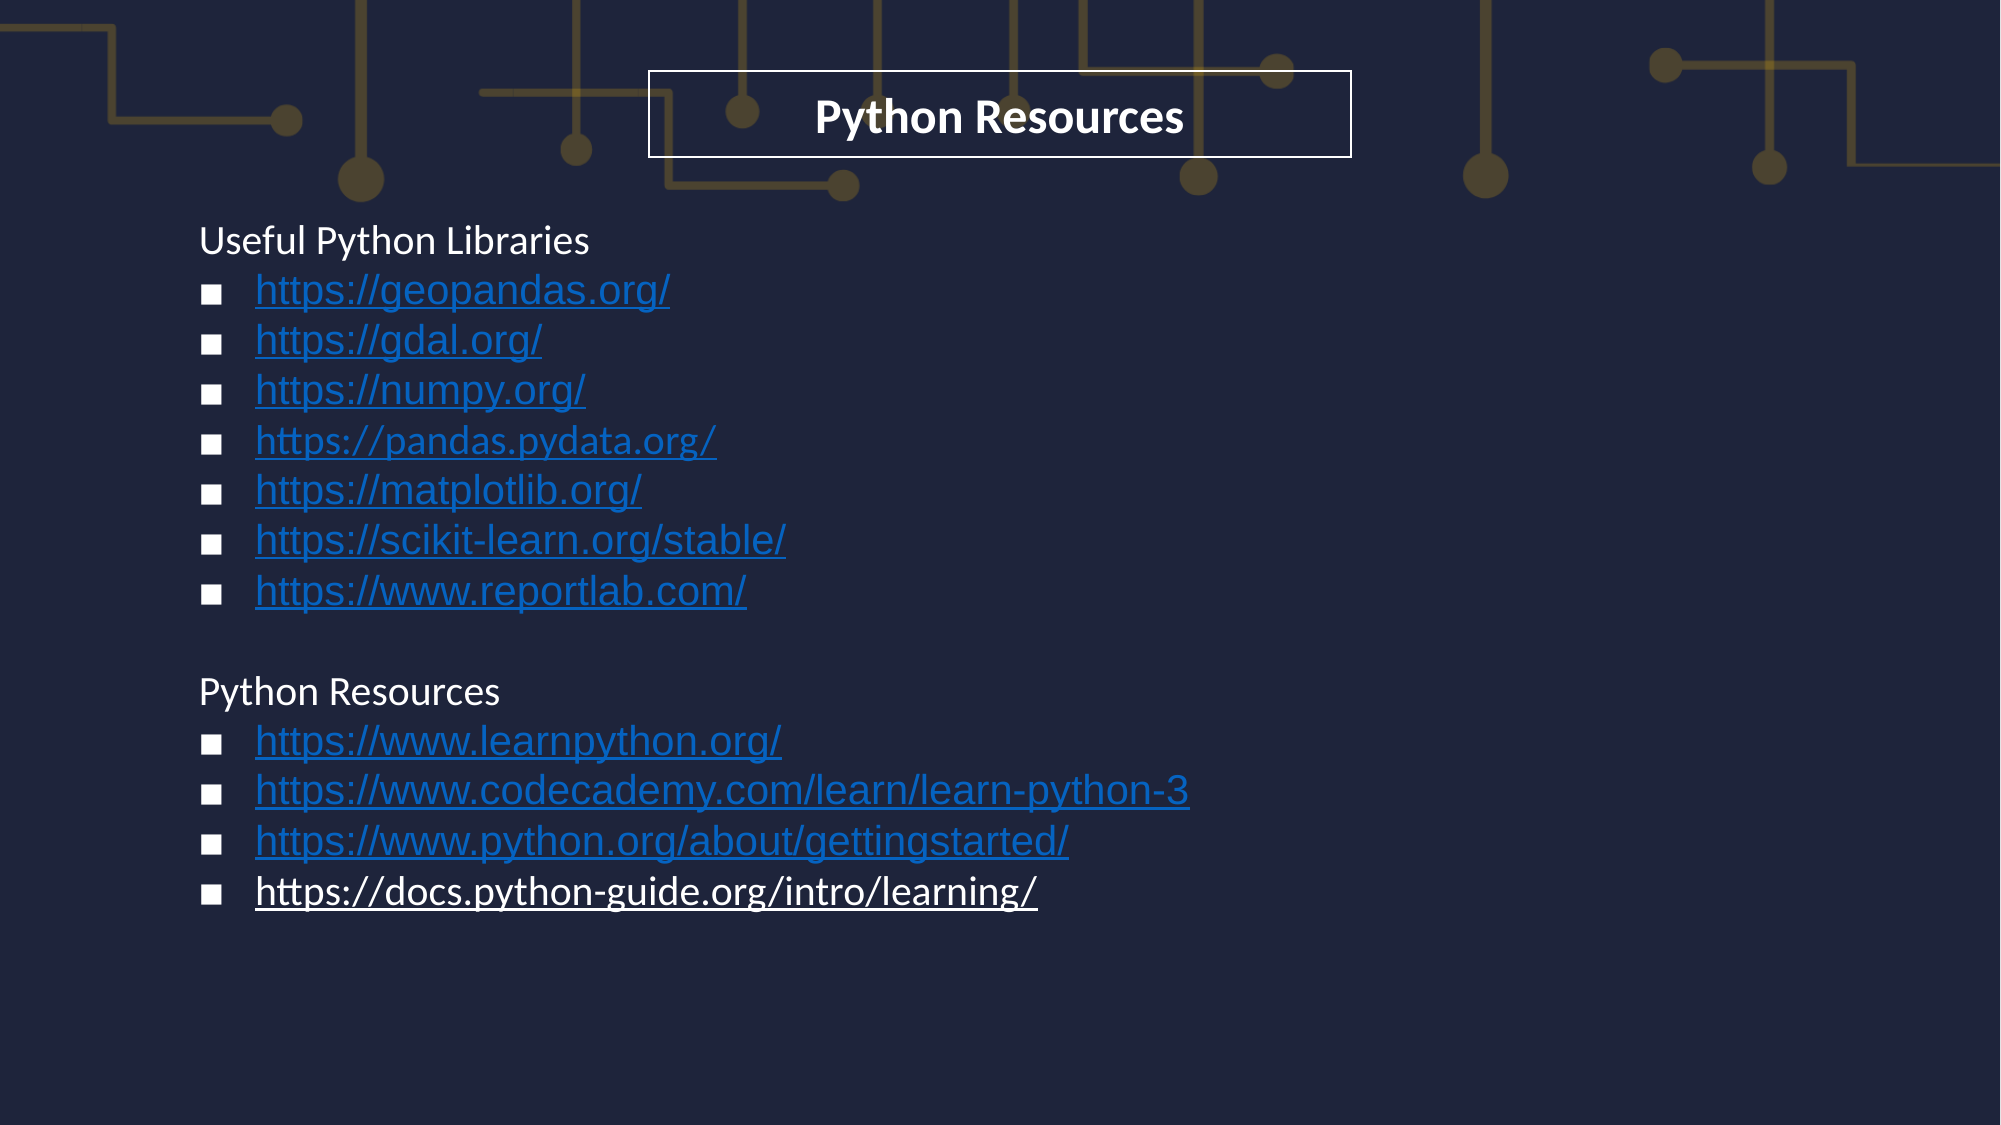

Python Resources
Useful Python Libraries
https://geopandas.org/
https://gdal.org/
https://numpy.org/
https://pandas.pydata.org/
https://matplotlib.org/
https://scikit-learn.org/stable/
https://www.reportlab.com/

Python Resources
https://www.learnpython.org/
https://www.codecademy.com/learn/learn-python-3
https://www.python.org/about/gettingstarted/
https://docs.python-guide.org/intro/learning/